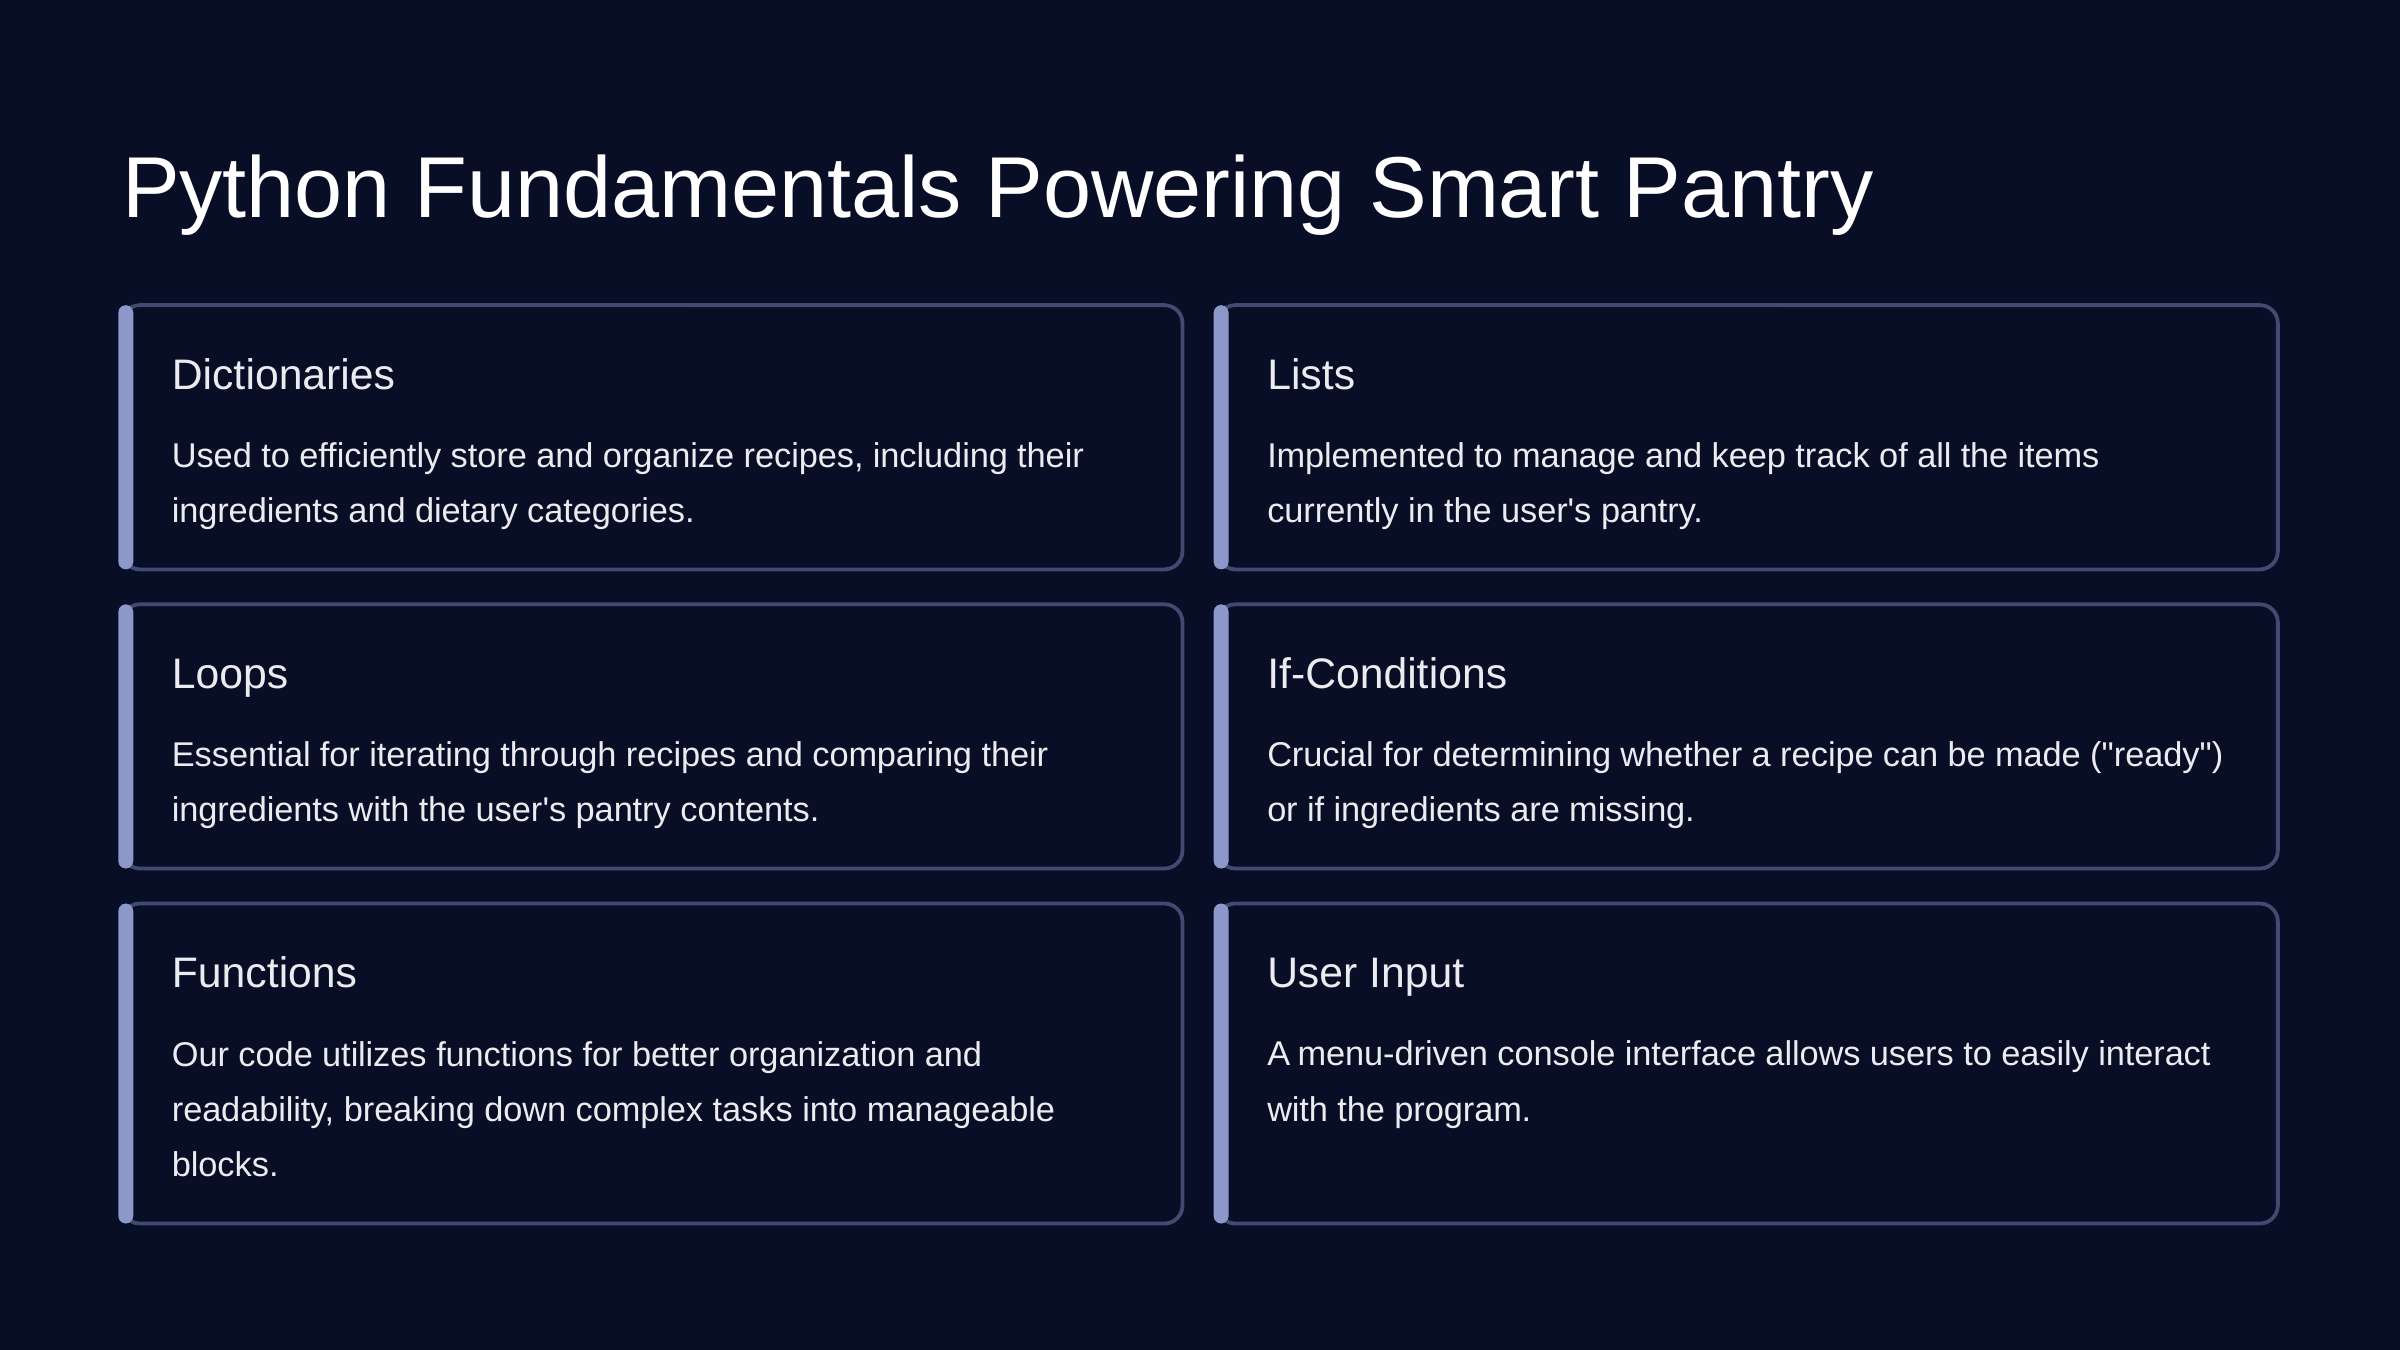

Python Fundamentals Powering Smart Pantry

Dictionaries
Lists
Used to efficiently store and organize recipes, including their ingredients and dietary categories.
Implemented to manage and keep track of all the items currently in the user's pantry.

Loops
If-Conditions
Essential for iterating through recipes and comparing their ingredients with the user's pantry contents.
Crucial for determining whether a recipe can be made ("ready") or if ingredients are missing.

Functions
User Input
Our code utilizes functions for better organization and readability, breaking down complex tasks into manageable blocks.
A menu-driven console interface allows users to easily interact with the program.